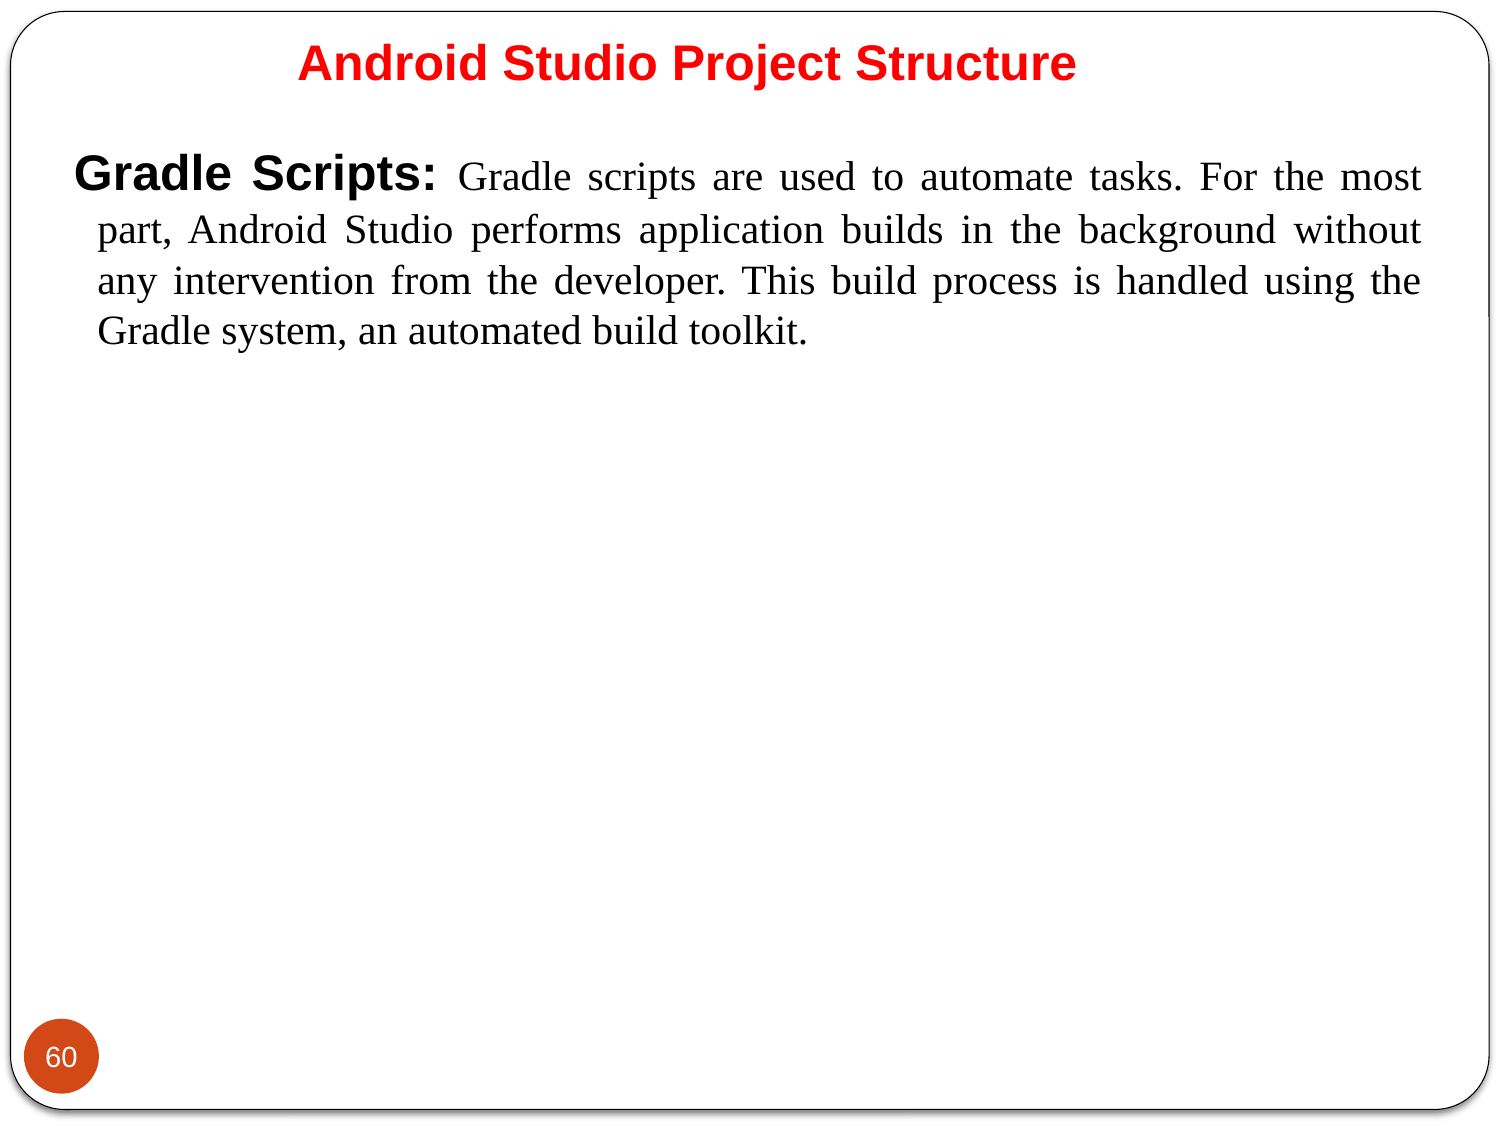

# Android Studio Project Structure
 Gradle Scripts: Gradle scripts are used to automate tasks. For the most part, Android Studio performs application builds in the background without any intervention from the developer. This build process is handled using the Gradle system, an automated build toolkit.
60